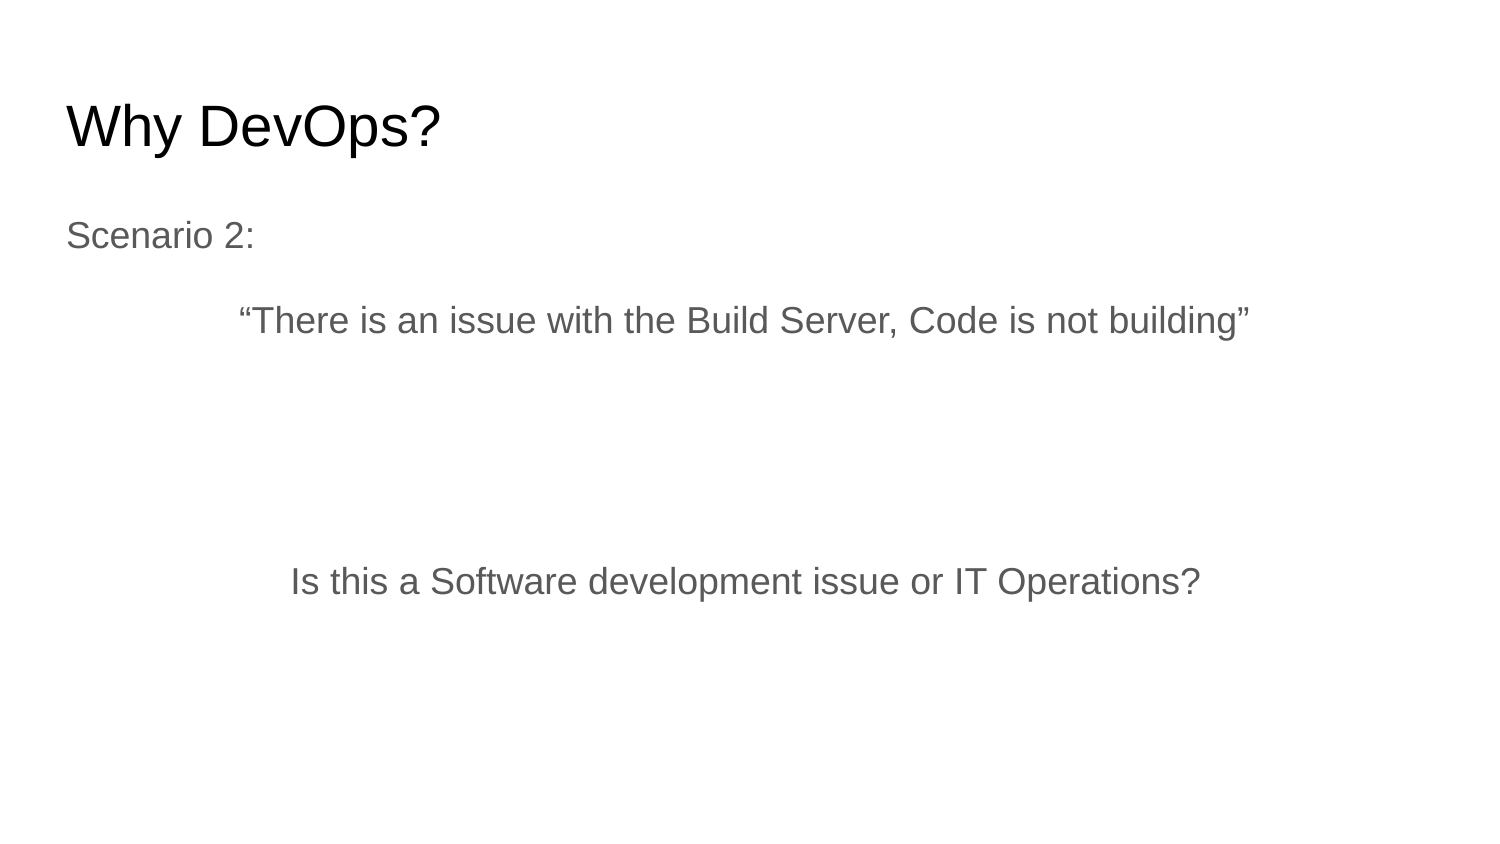

# Why DevOps?
Scenario 2:
“There is an issue with the Build Server, Code is not building”

Is this a Software development issue or IT Operations?